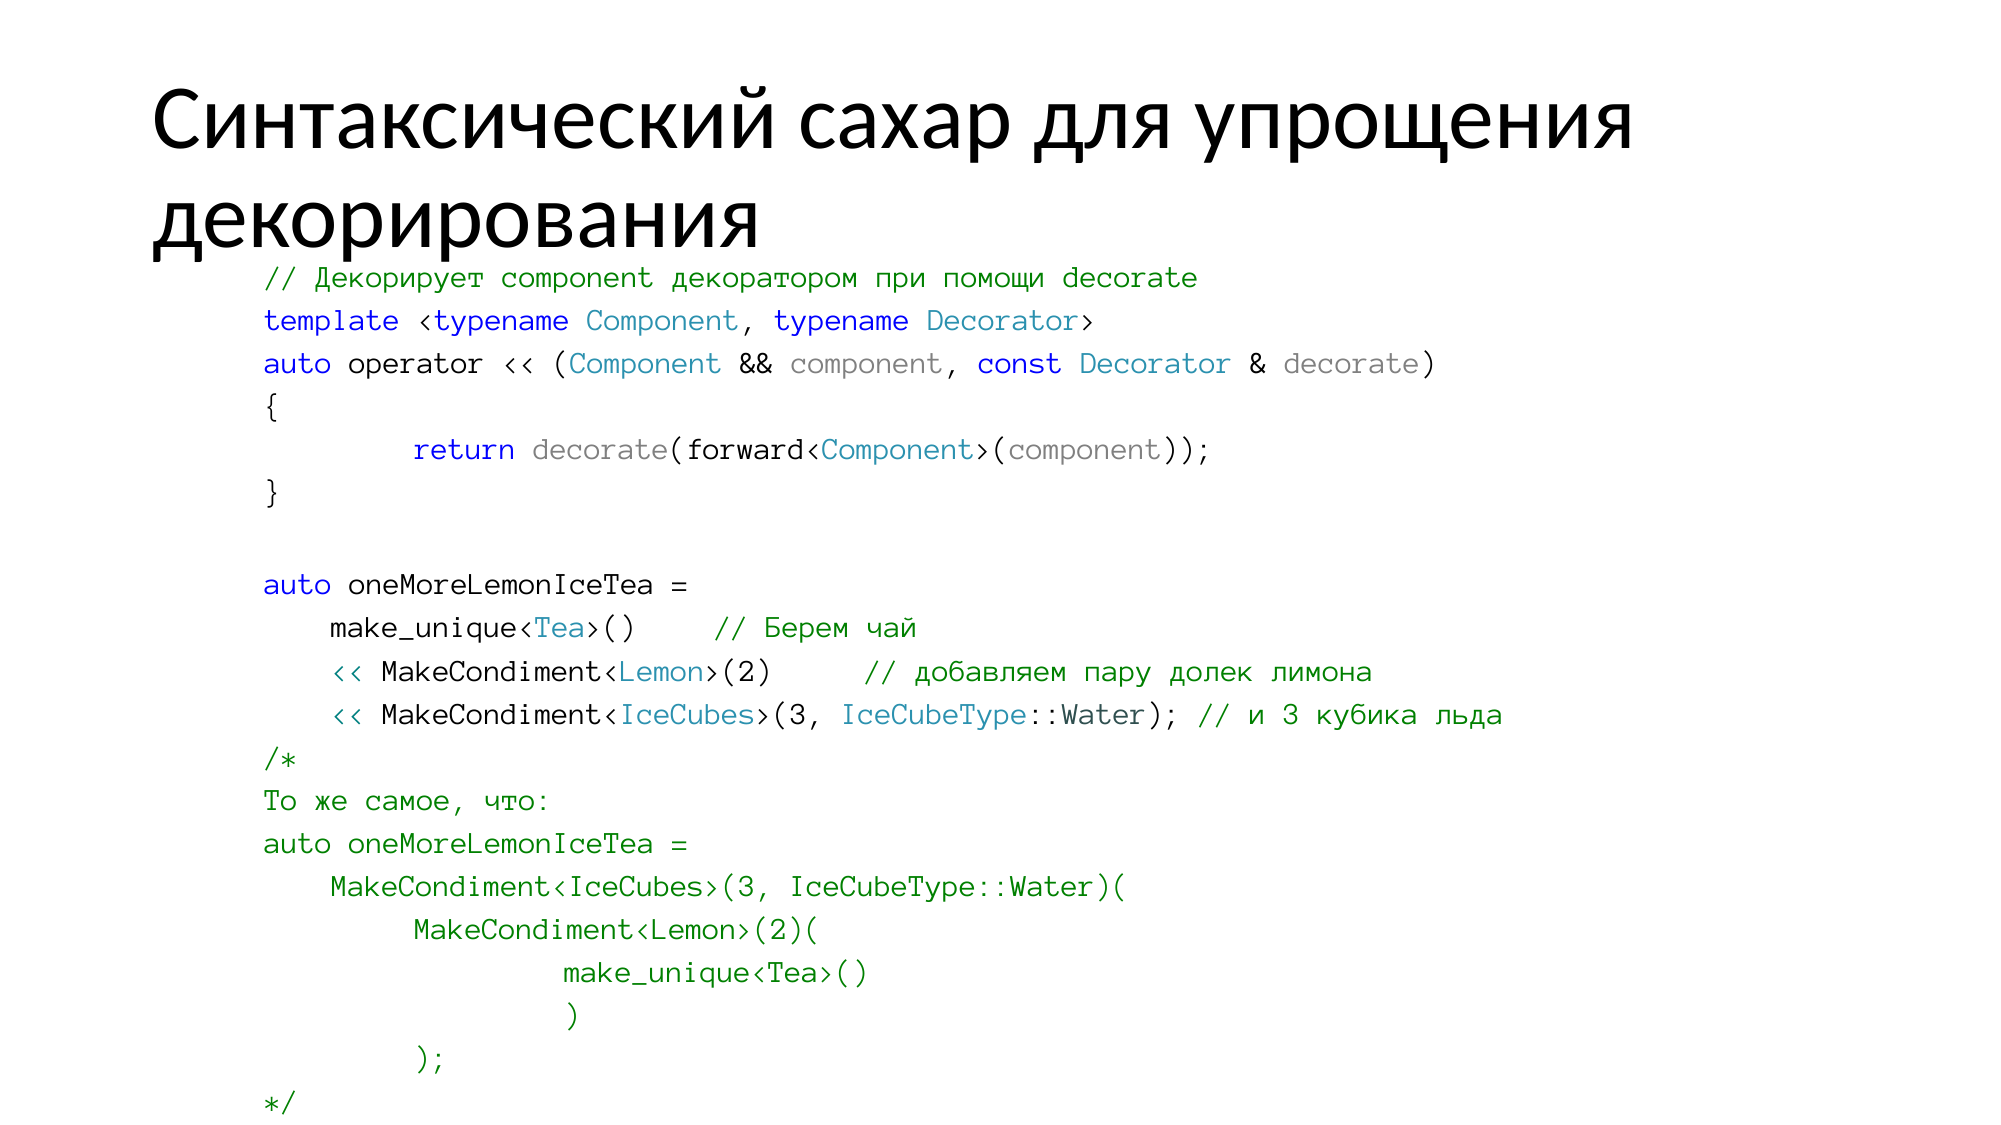

# Синтаксический сахар для упрощения декорирования
// Декорирует component декоратором при помощи decorate
template <typename Component, typename Decorator>
auto operator << (Component && component, const Decorator & decorate)
{
	return decorate(forward<Component>(component));
}
auto oneMoreLemonIceTea =
	make_unique<Tea>()	// Берем чай
	<< MakeCondiment<Lemon>(2)	// добавляем пару долек лимона
	<< MakeCondiment<IceCubes>(3, IceCubeType::Water); // и 3 кубика льда
/*
То же самое, что:
auto oneMoreLemonIceTea =
	MakeCondiment<IceCubes>(3, IceCubeType::Water)(
		MakeCondiment<Lemon>(2)(
			make_unique<Tea>()
			)
		);
*/